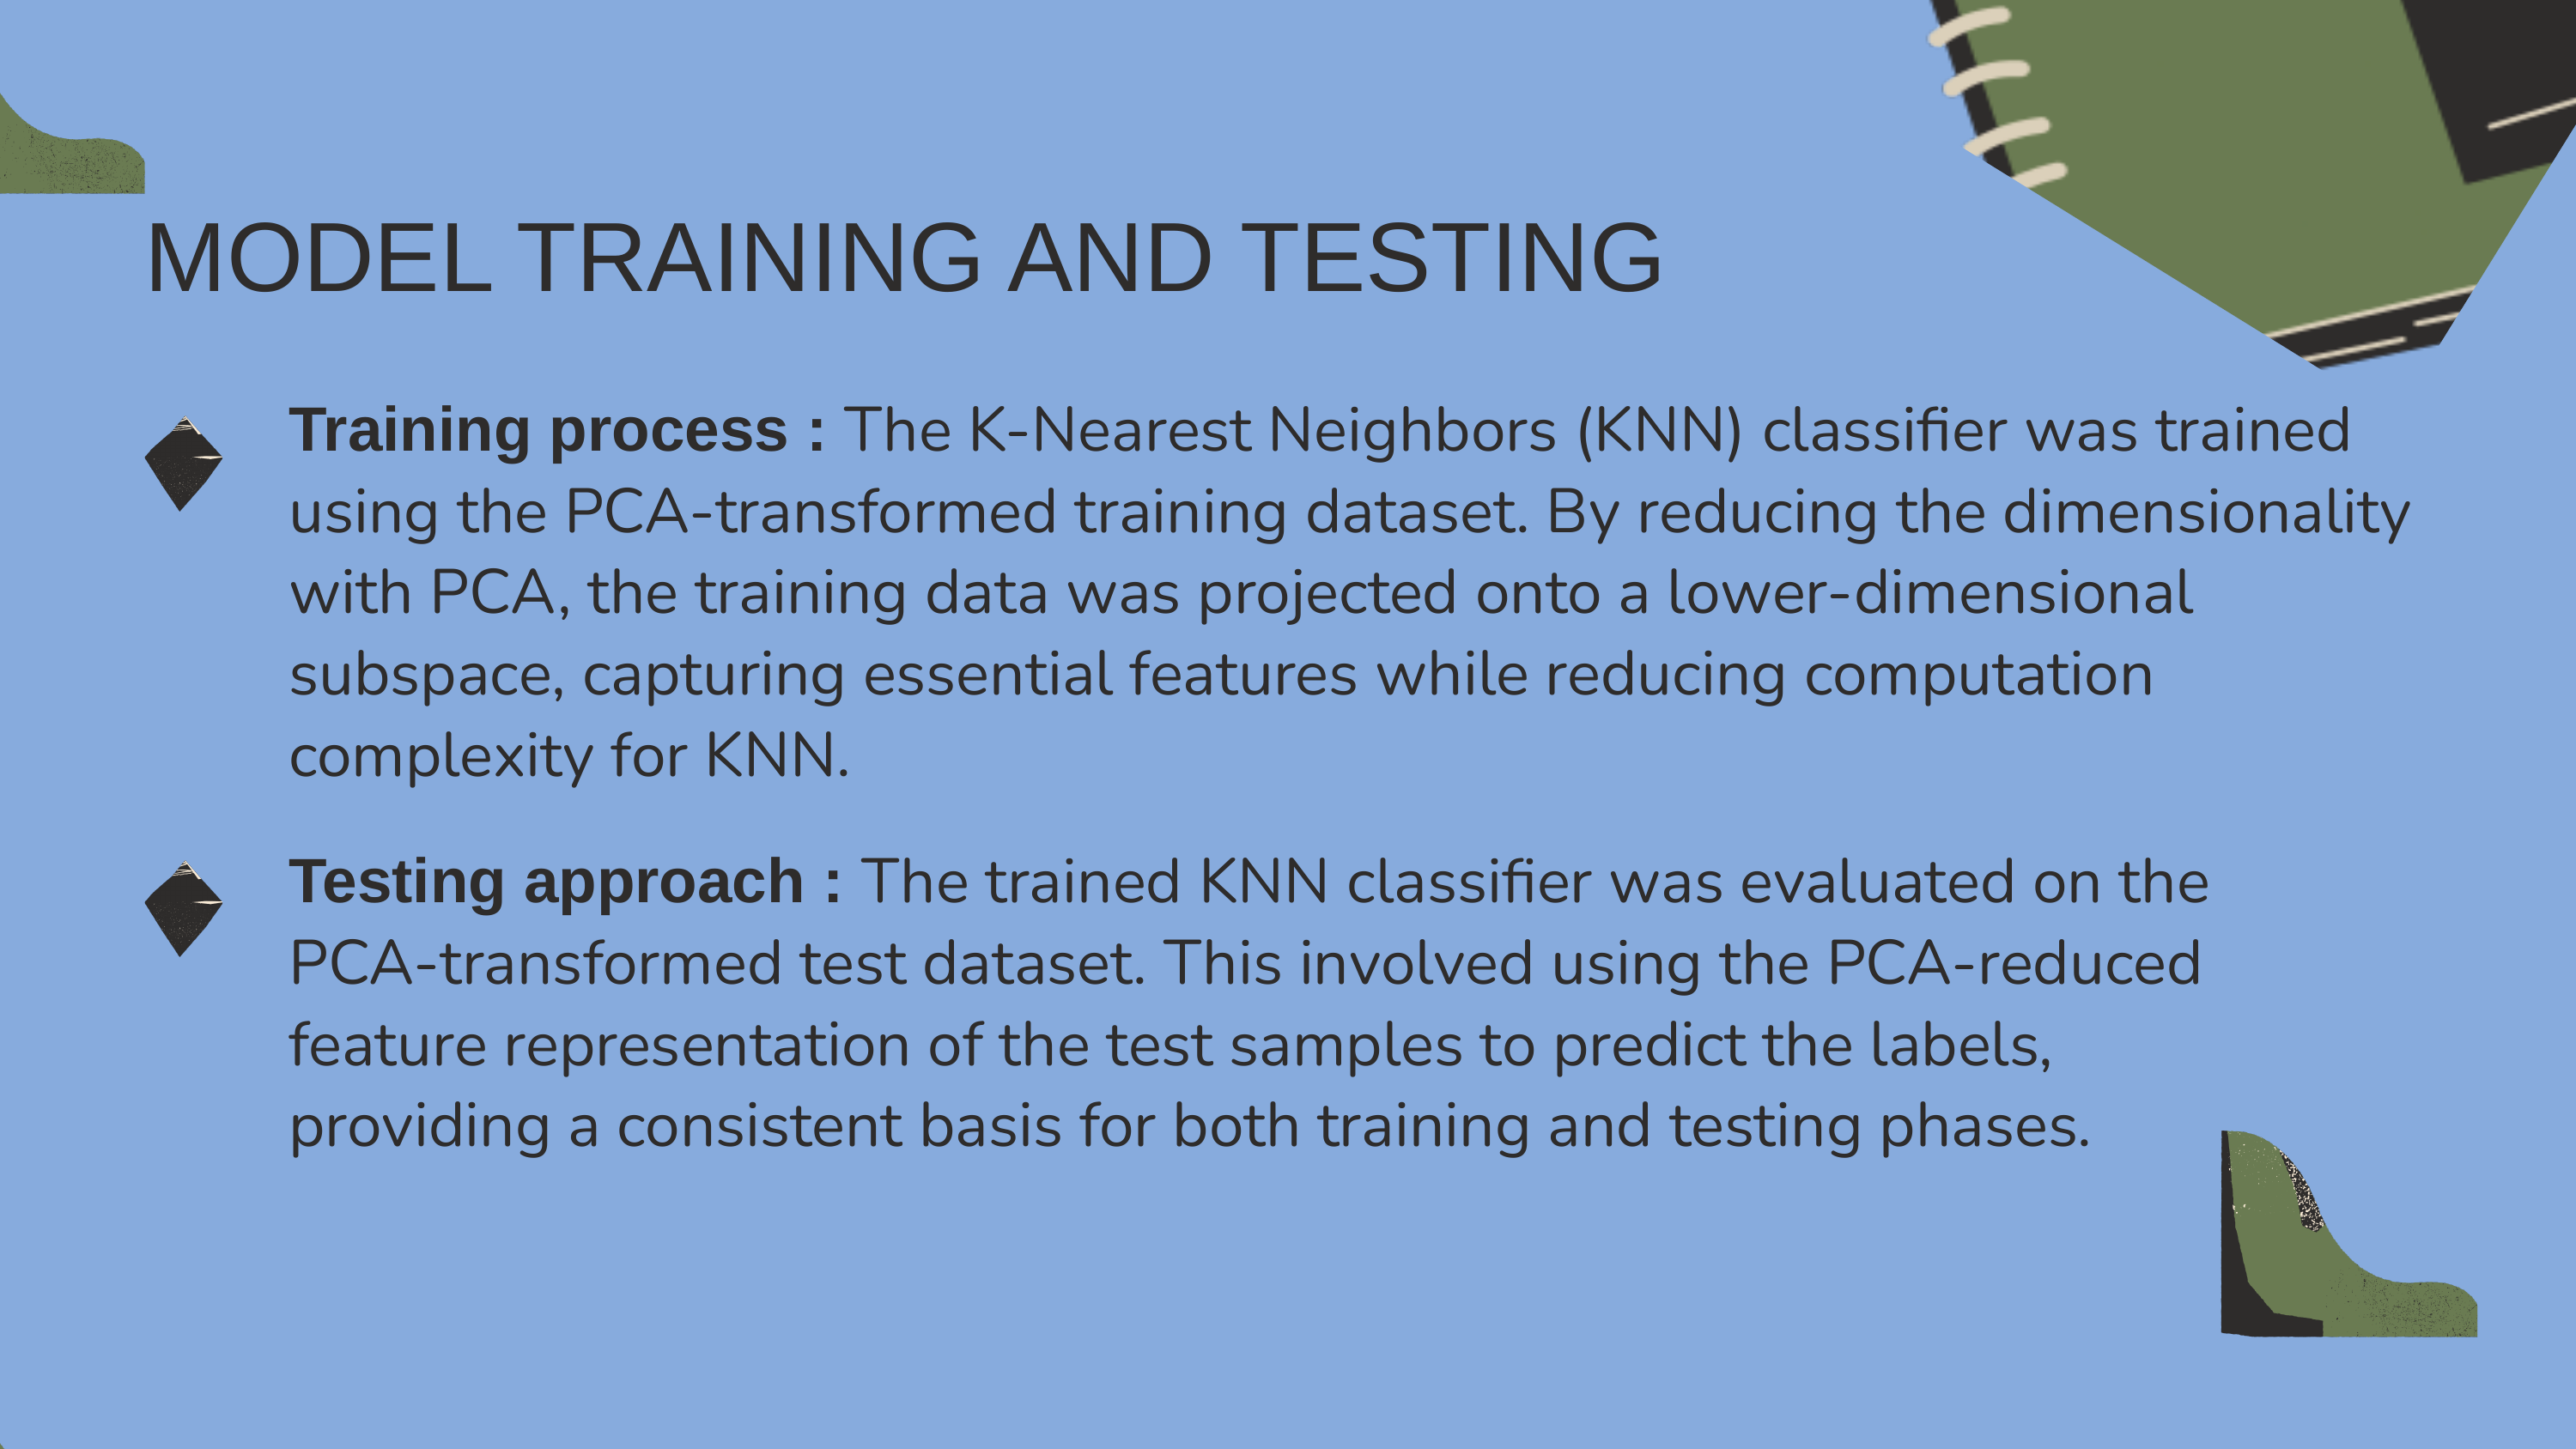

MODEL TRAINING AND TESTING
Training process : The K-Nearest Neighbors (KNN) classifier was trained using the PCA-transformed training dataset. By reducing the dimensionality with PCA, the training data was projected onto a lower-dimensional subspace, capturing essential features while reducing computation complexity for KNN.

Testing approach : The trained KNN classifier was evaluated on the PCA-transformed test dataset. This involved using the PCA-reduced feature representation of the test samples to predict the labels, providing a consistent basis for both training and testing phases.